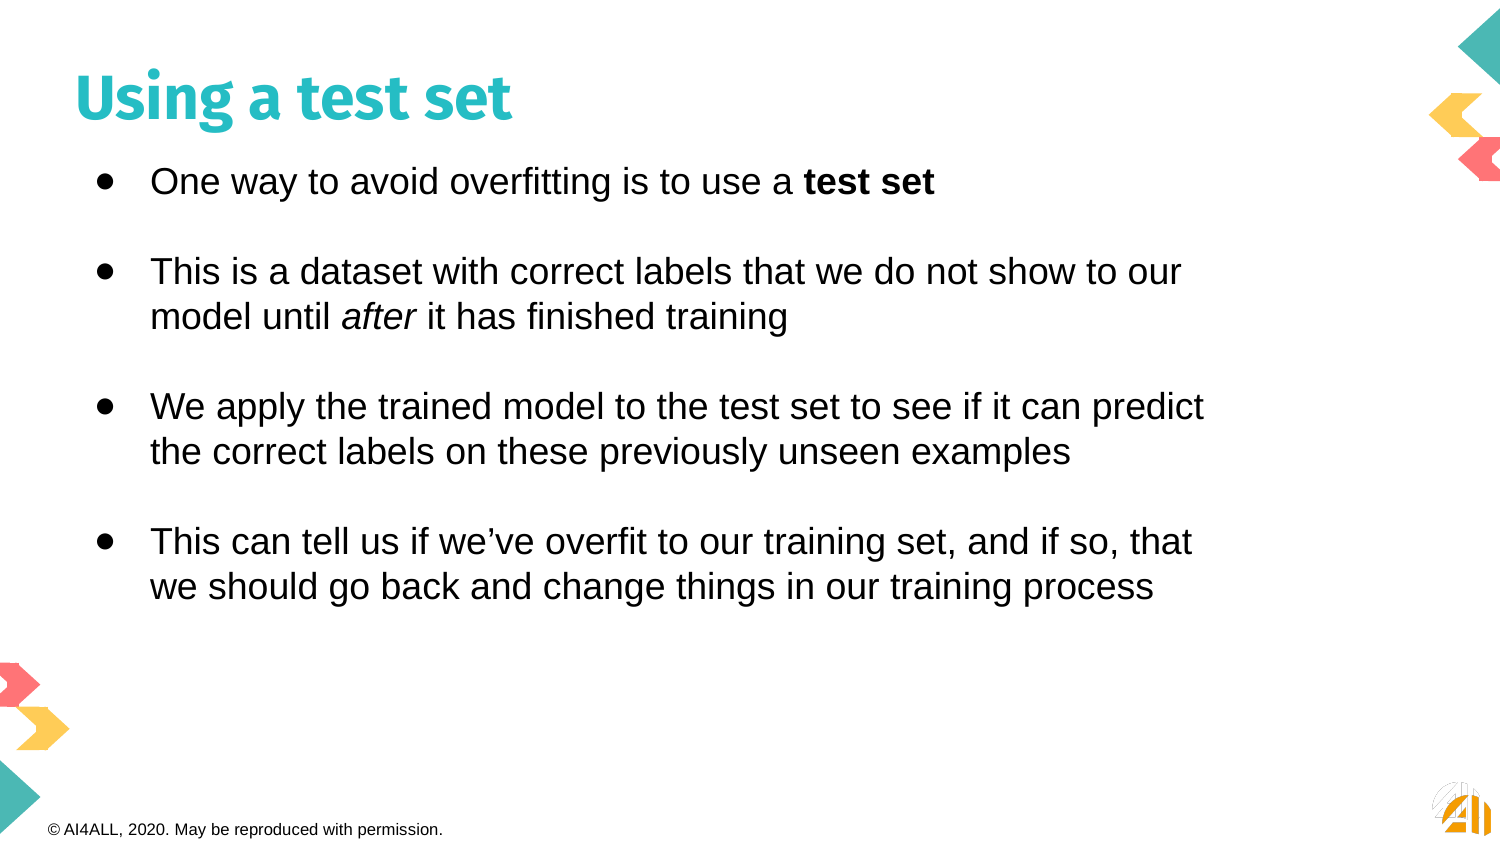

# Using a test set
One way to avoid overfitting is to use a test set

This is a dataset with correct labels that we do not show to our model until after it has finished training

We apply the trained model to the test set to see if it can predict the correct labels on these previously unseen examples

This can tell us if we’ve overfit to our training set, and if so, that we should go back and change things in our training process